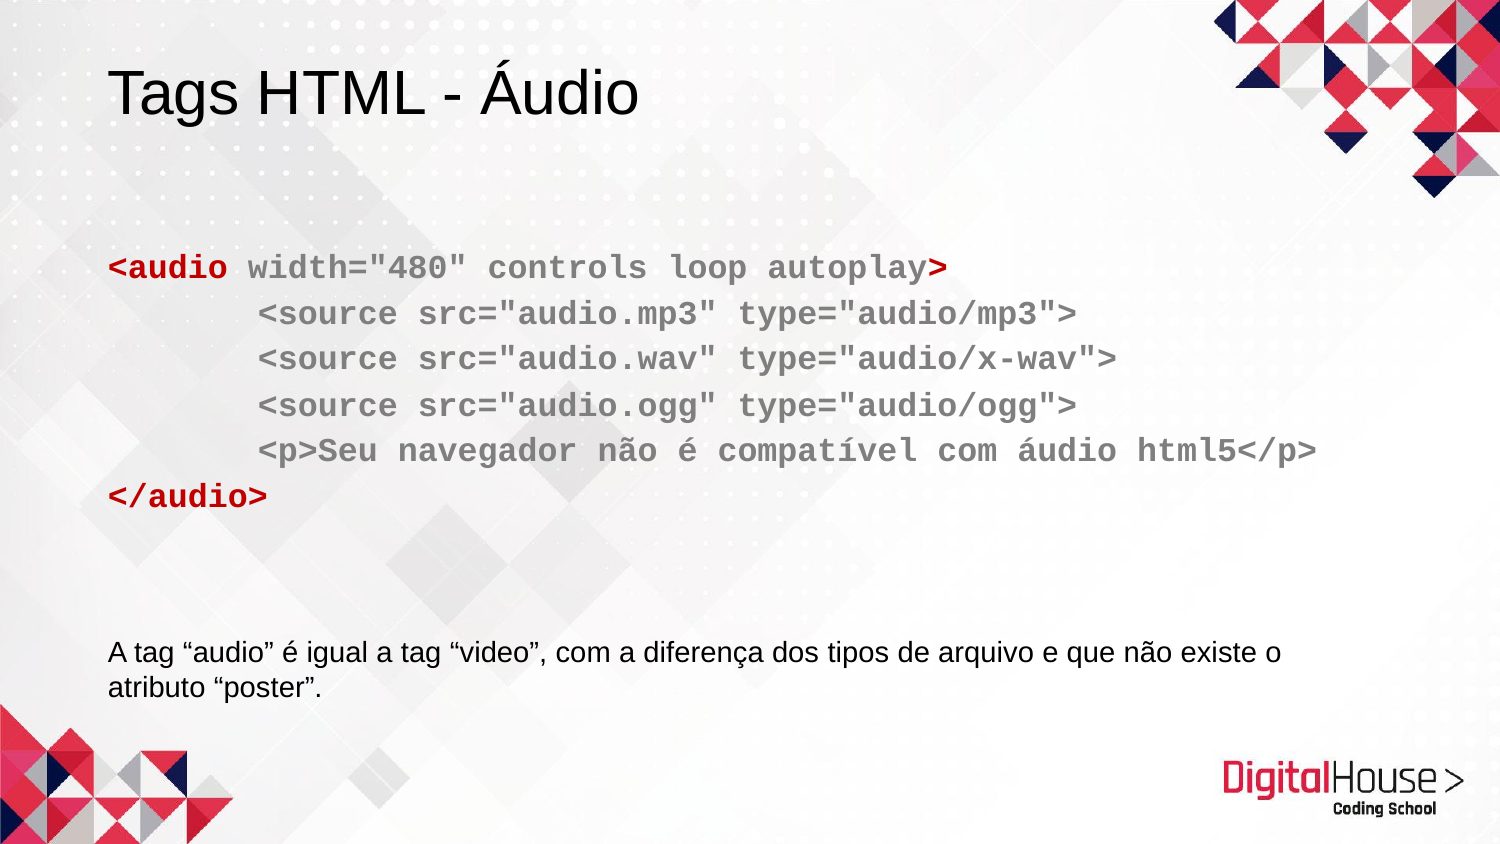

# Tags HTML - Áudio
<audio width="480" controls loop autoplay>
	<source src="audio.mp3" type="audio/mp3">
	<source src="audio.wav" type="audio/x-wav">
	<source src="audio.ogg" type="audio/ogg">
	<p>Seu navegador não é compatível com áudio html5</p>
</audio>
A tag “audio” é igual a tag “video”, com a diferença dos tipos de arquivo e que não existe o atributo “poster”.